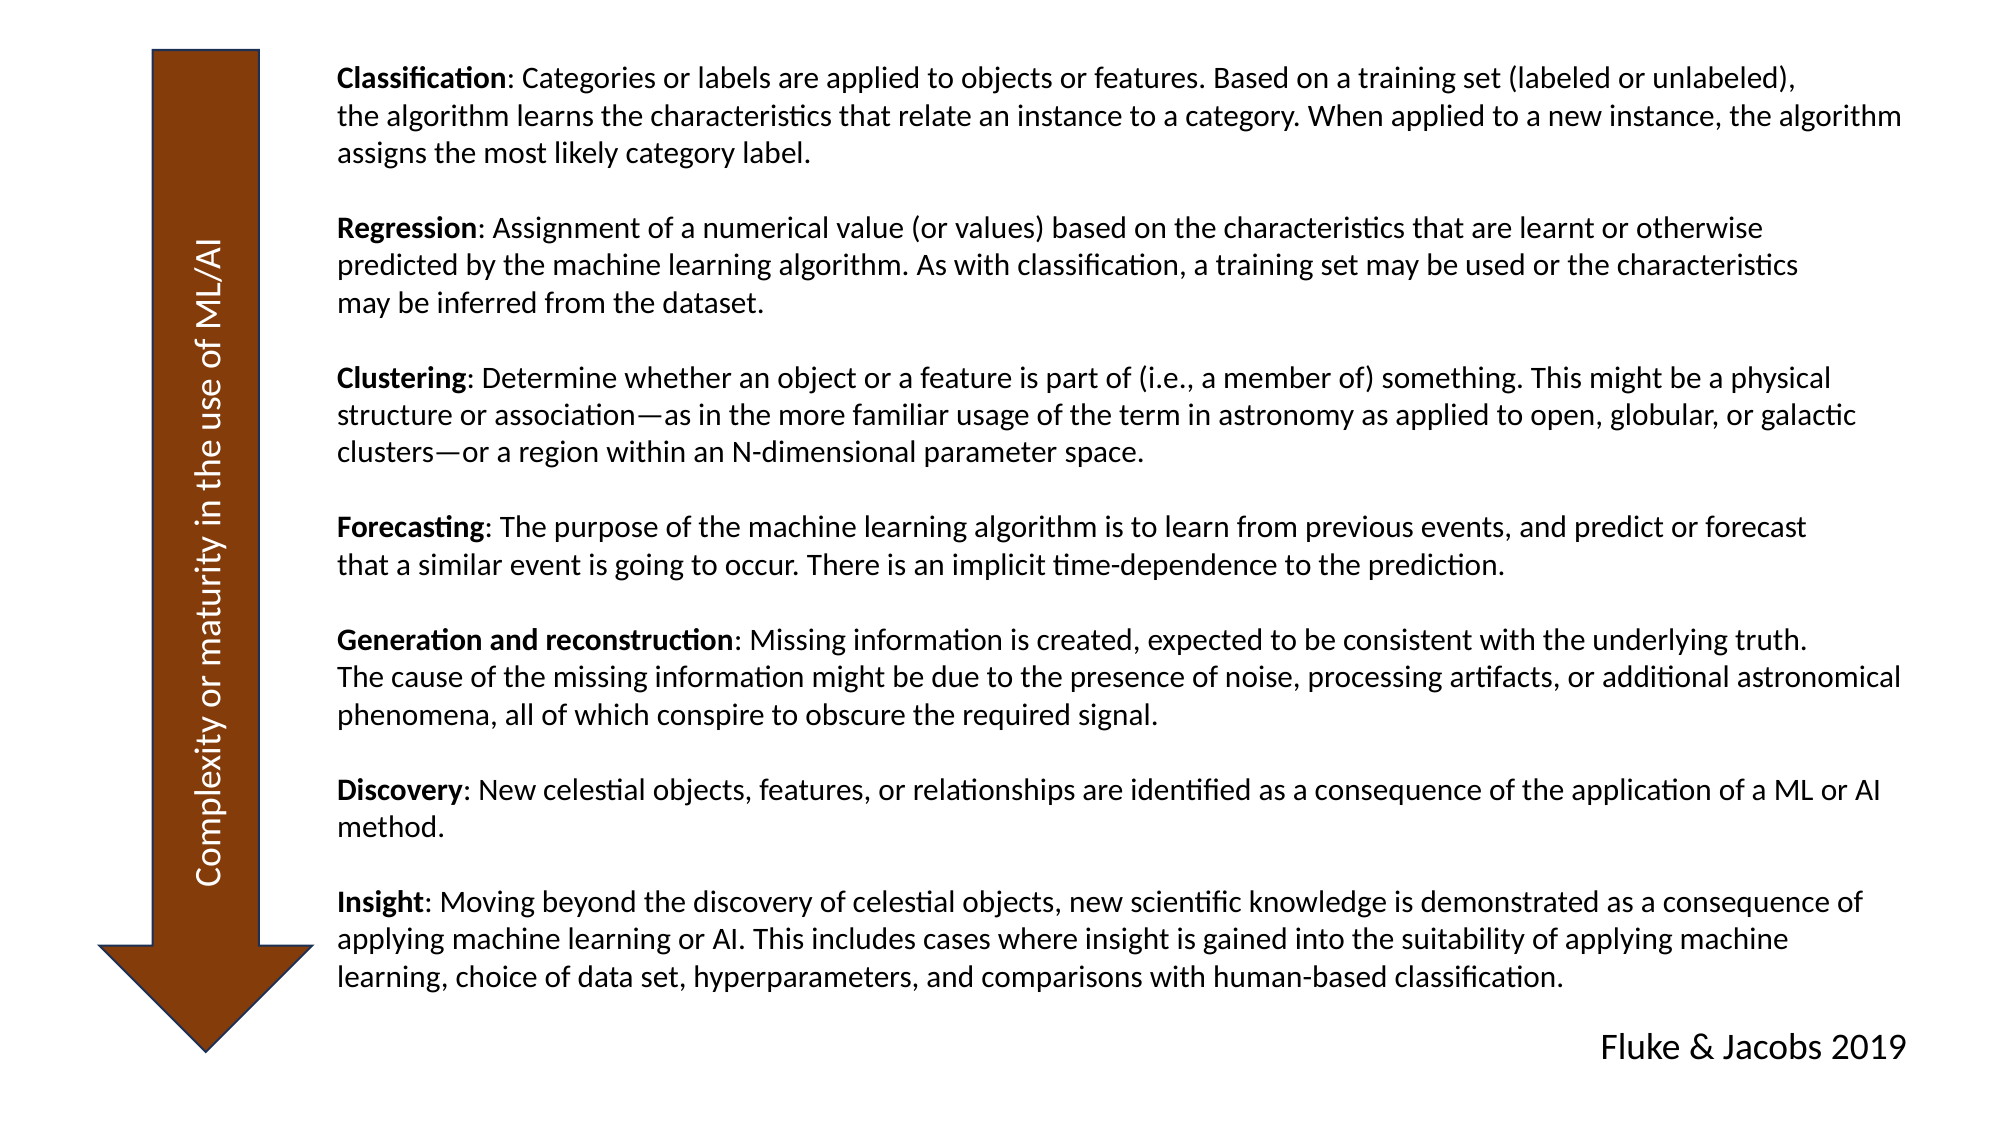

Classification: Categories or labels are applied to objects or features. Based on a training set (labeled or unlabeled),
the algorithm learns the characteristics that relate an instance to a category. When applied to a new instance, the algorithm assigns the most likely category label.
Regression: Assignment of a numerical value (or values) based on the characteristics that are learnt or otherwise
predicted by the machine learning algorithm. As with classification, a training set may be used or the characteristics
may be inferred from the dataset.
Clustering: Determine whether an object or a feature is part of (i.e., a member of) something. This might be a physical structure or association—as in the more familiar usage of the term in astronomy as applied to open, globular, or galactic clusters—or a region within an N-dimensional parameter space.
Forecasting: The purpose of the machine learning algorithm is to learn from previous events, and predict or forecast
that a similar event is going to occur. There is an implicit time-dependence to the prediction.
Generation and reconstruction: Missing information is created, expected to be consistent with the underlying truth.
The cause of the missing information might be due to the presence of noise, processing artifacts, or additional astronomical phenomena, all of which conspire to obscure the required signal.
Discovery: New celestial objects, features, or relationships are identified as a consequence of the application of a ML or AI method.
Insight: Moving beyond the discovery of celestial objects, new scientific knowledge is demonstrated as a consequence of applying machine learning or AI. This includes cases where insight is gained into the suitability of applying machine learning, choice of data set, hyperparameters, and comparisons with human-based classification.
Complexity or maturity in the use of ML/AI
Fluke & Jacobs 2019